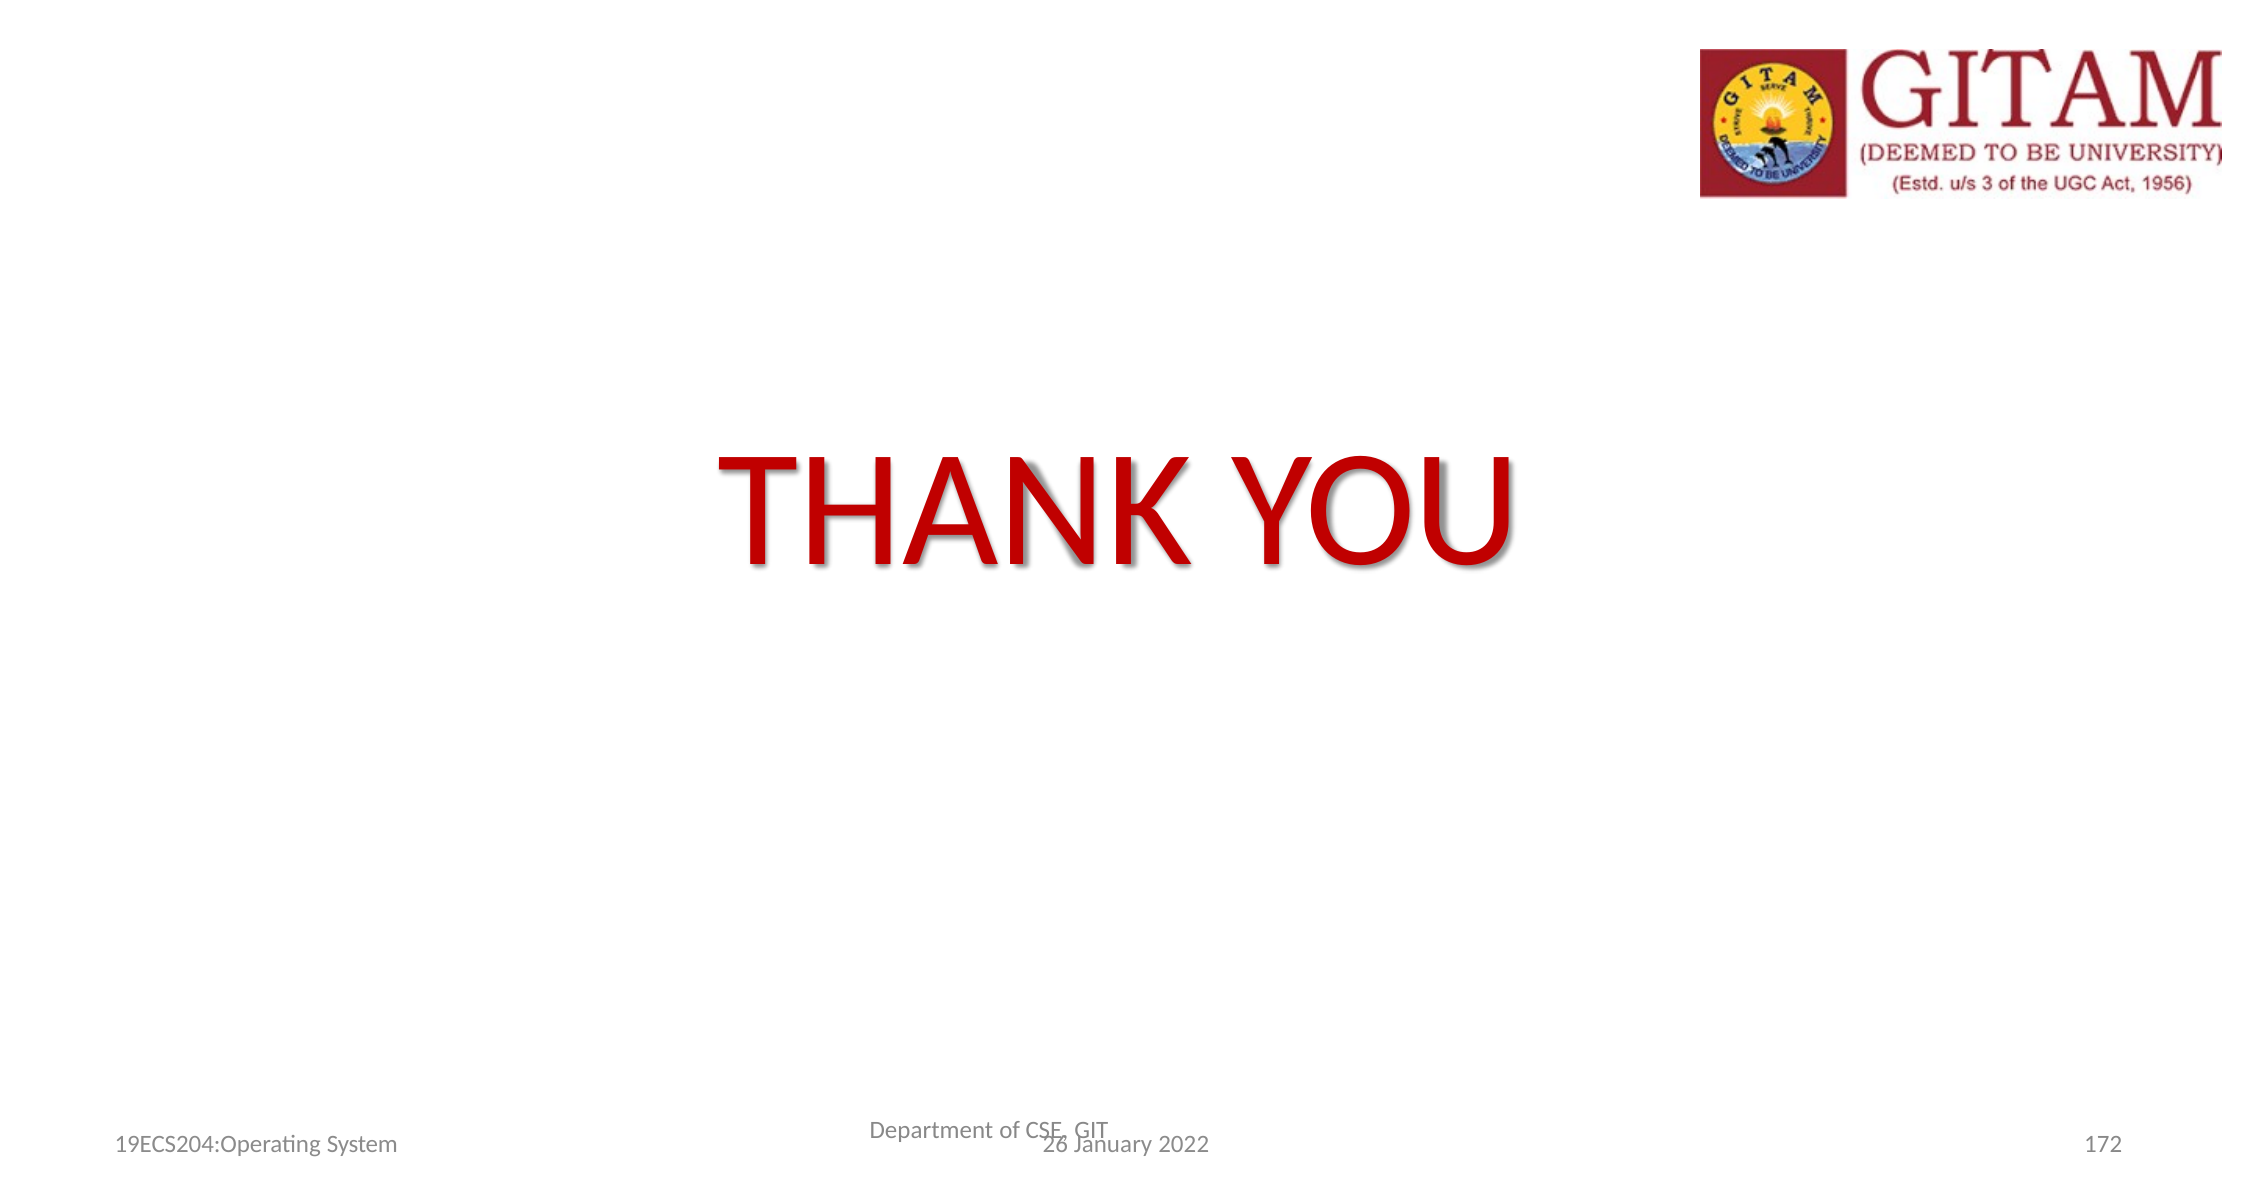

19ECS204:Operating System
26 January 2022

# THANK YOU

Department of CSE, GIT
172